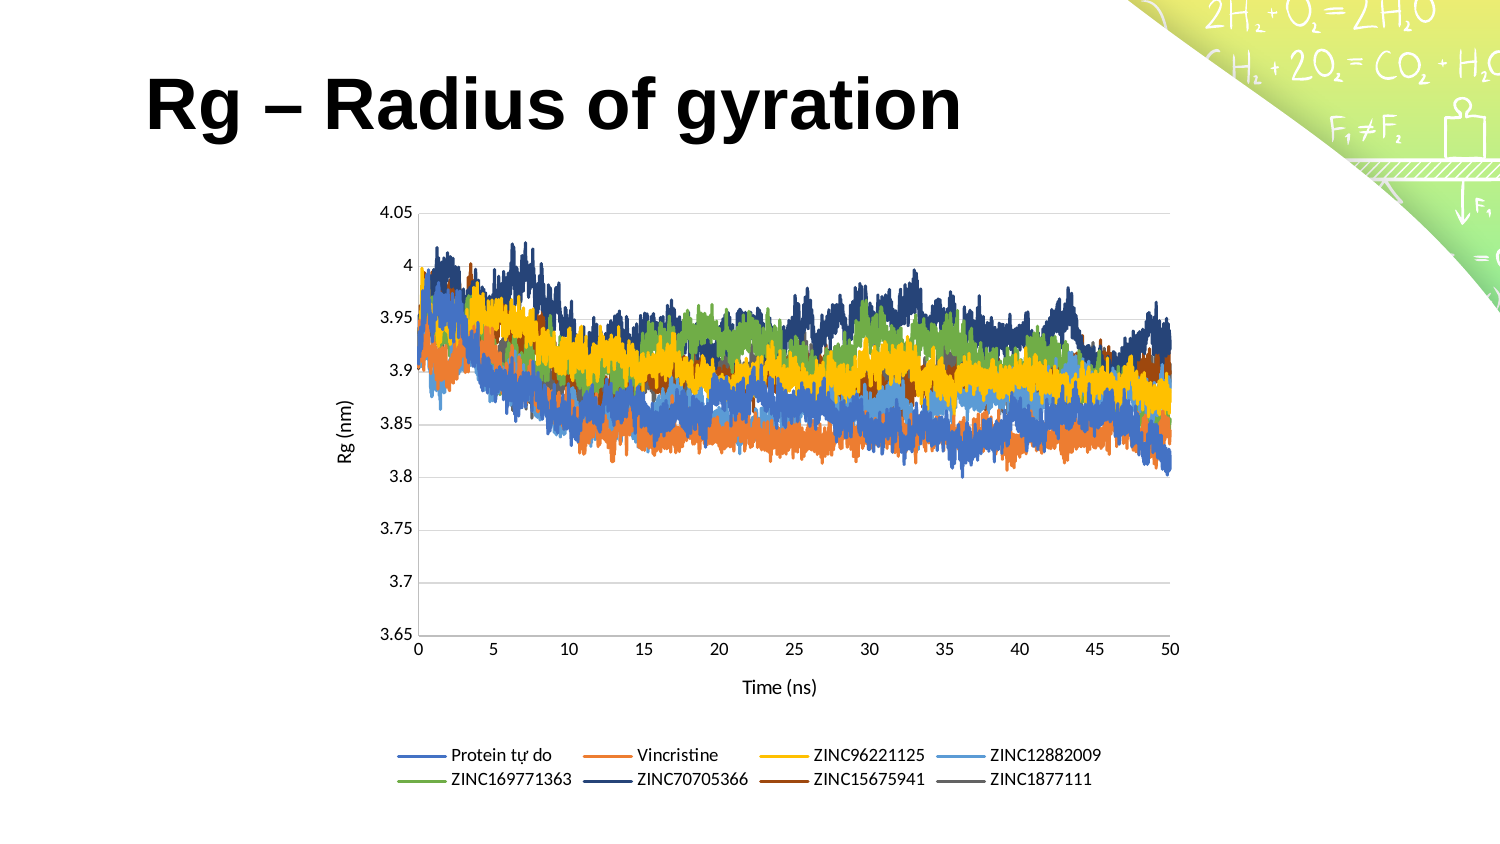

# Rg – Radius of gyration

### Chart

| Category | Protein tự do | Vincristine | ZINC96221125 | ZINC12882009 | ZINC169771363 | ZINC70705366 | ZINC15675941 | ZINC1877111 |
|---|---|---|---|---|---|---|---|---|